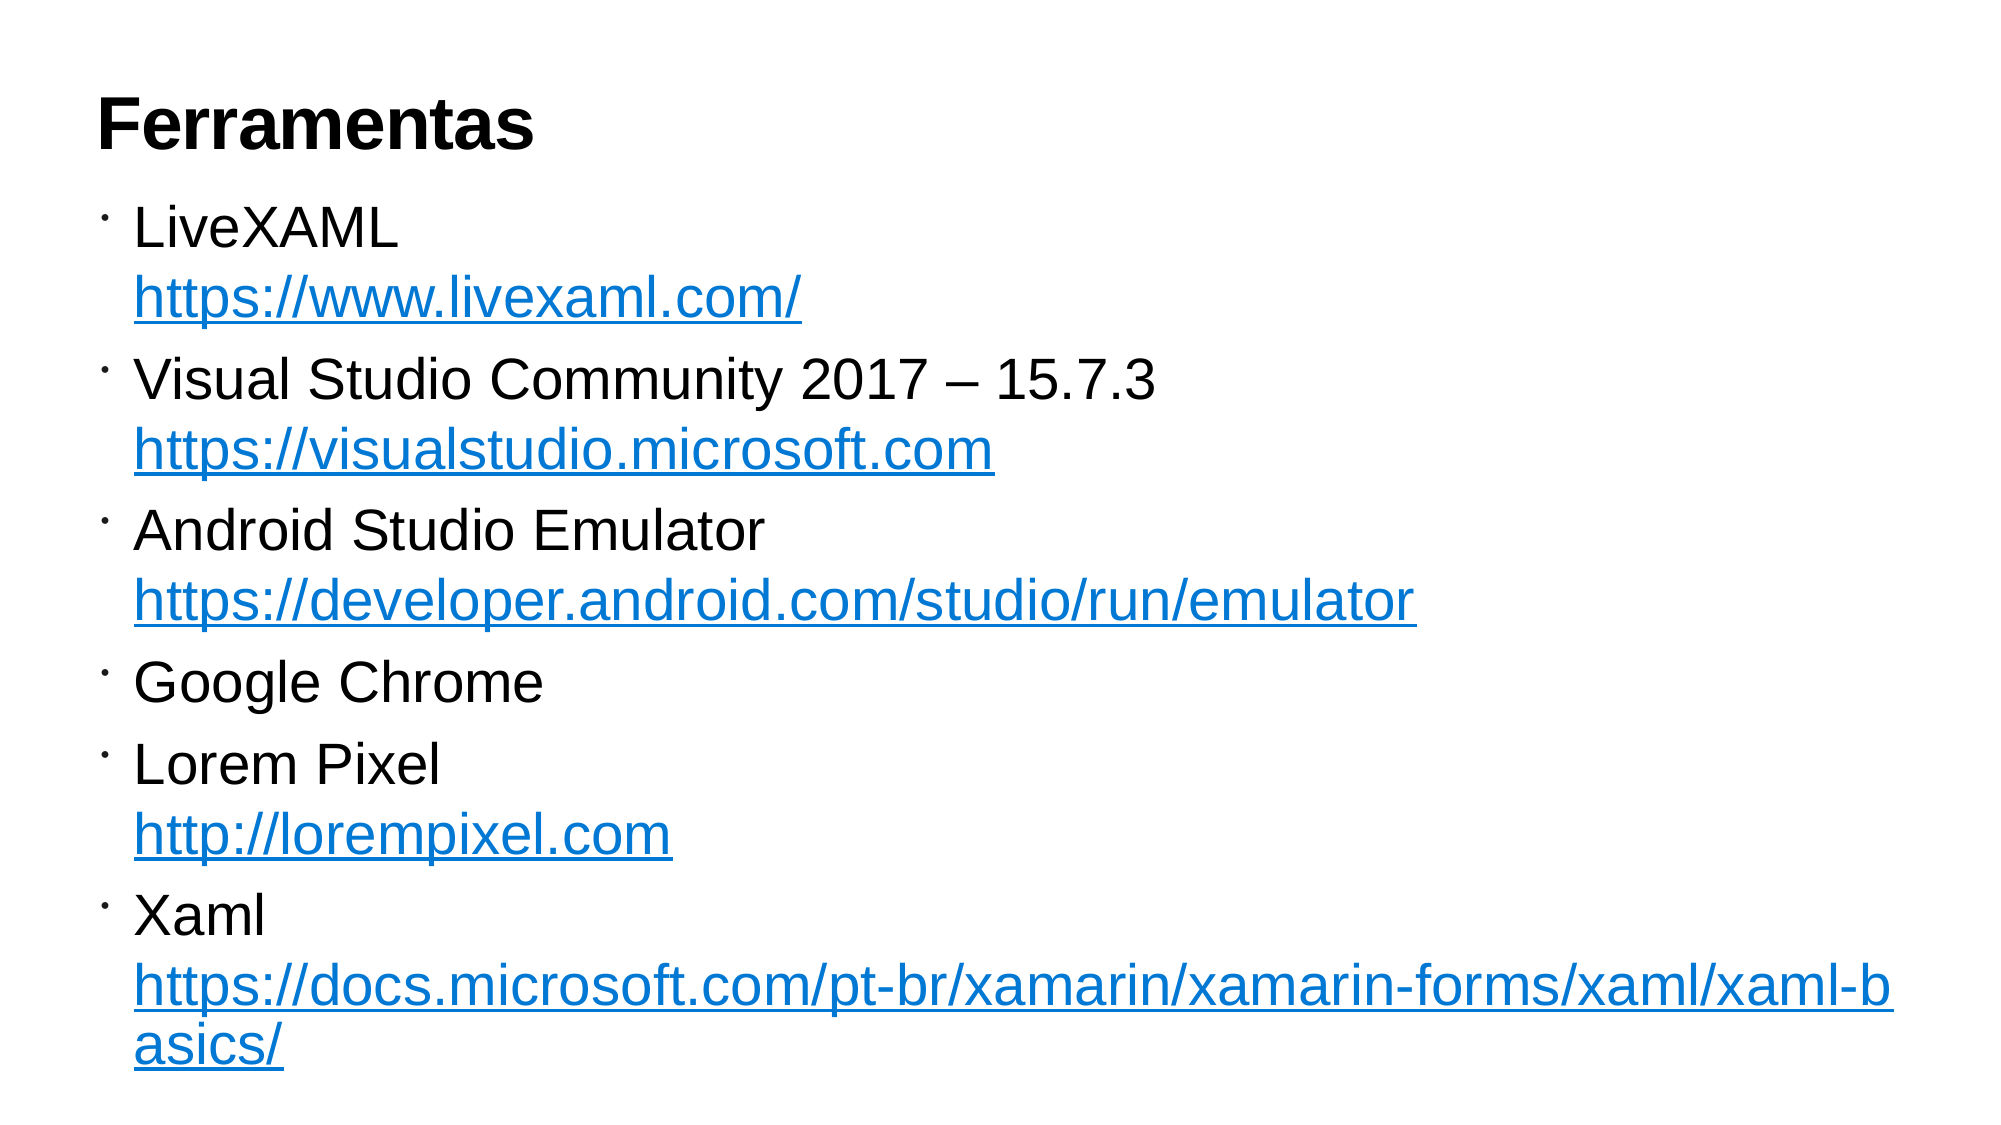

# Ferramentas
LiveXAML
https://www.livexaml.com/
Visual Studio Community 2017 – 15.7.3
https://visualstudio.microsoft.com
Android Studio Emulator
https://developer.android.com/studio/run/emulator
Google Chrome
Lorem Pixel
http://lorempixel.com
Xaml
https://docs.microsoft.com/pt-br/xamarin/xamarin-forms/xaml/xaml-basics/